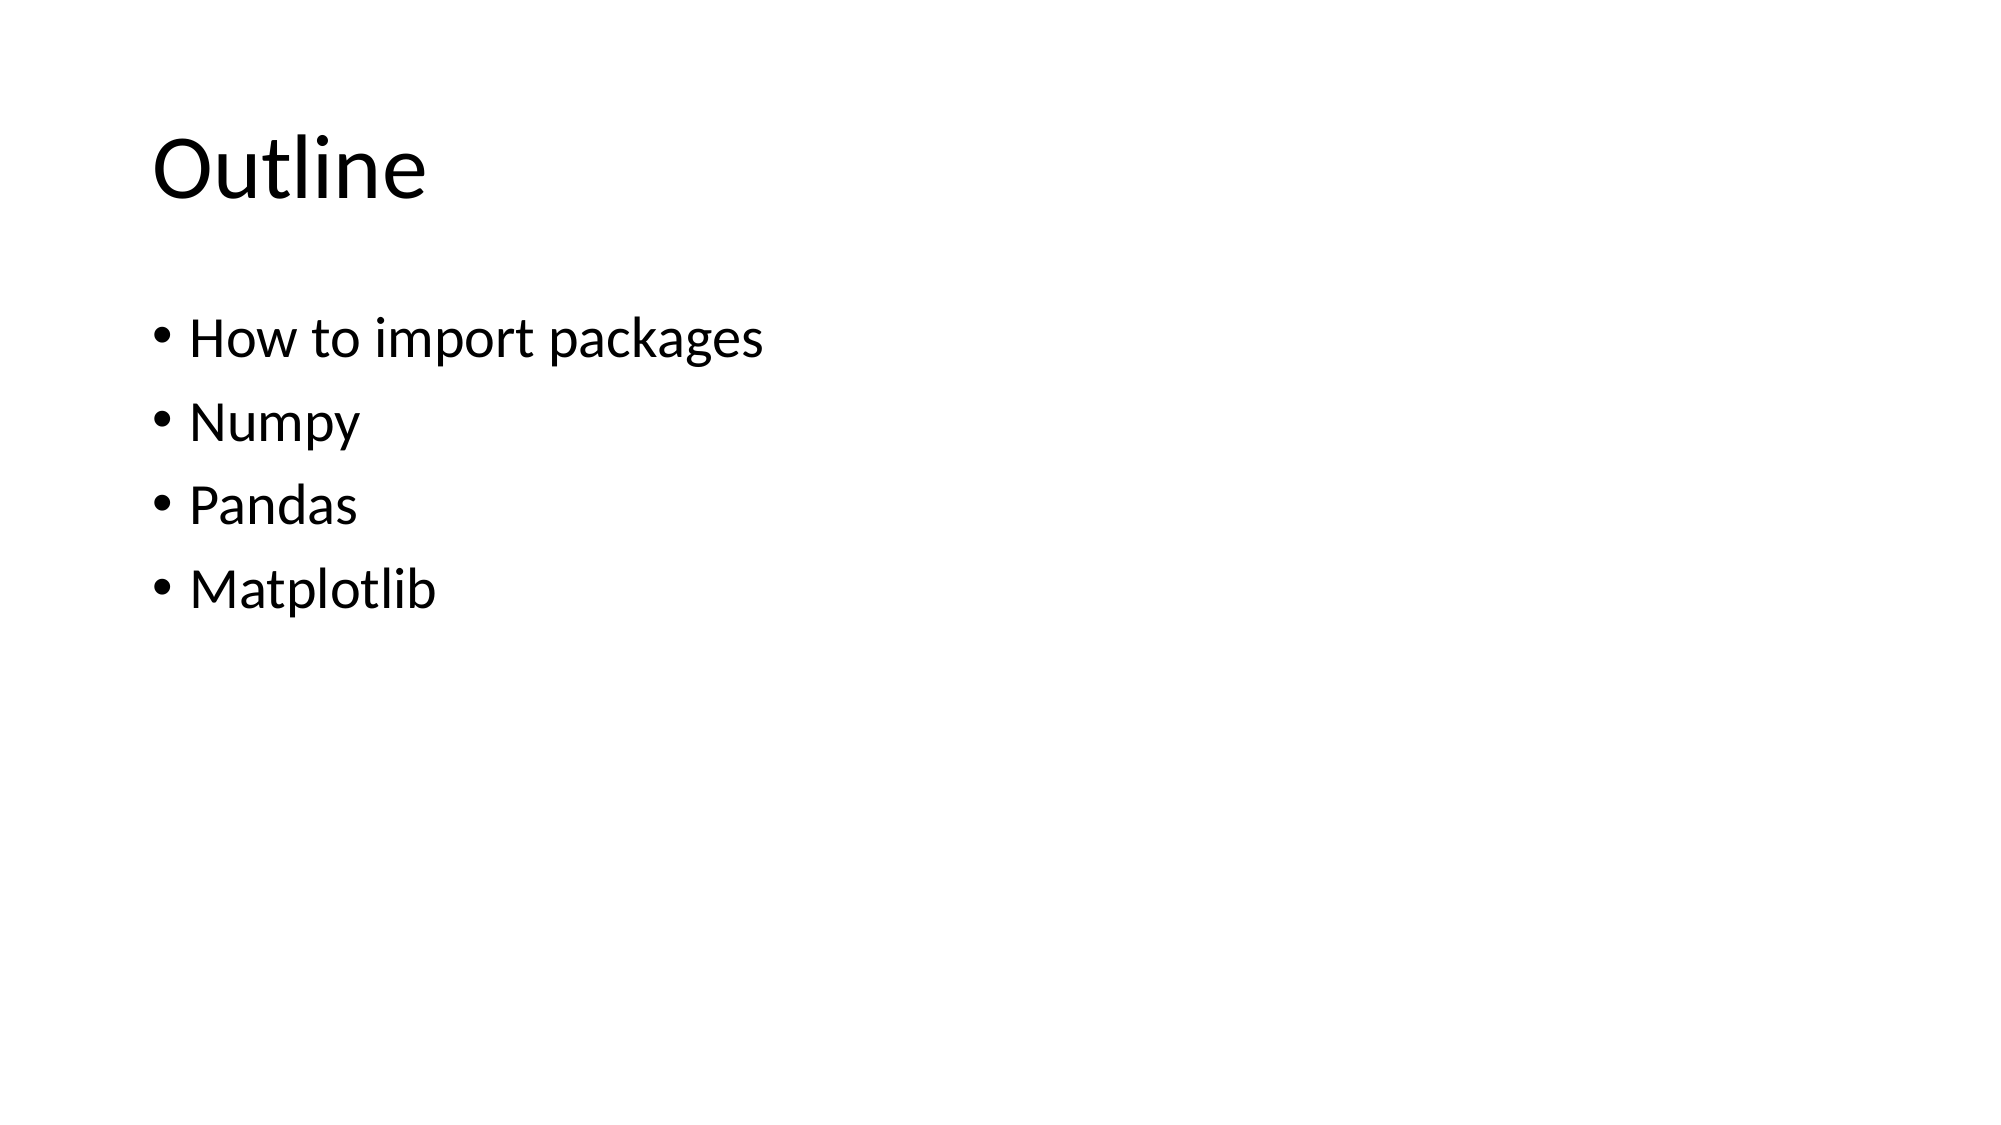

# Outline
How to import packages
Numpy
Pandas
Matplotlib